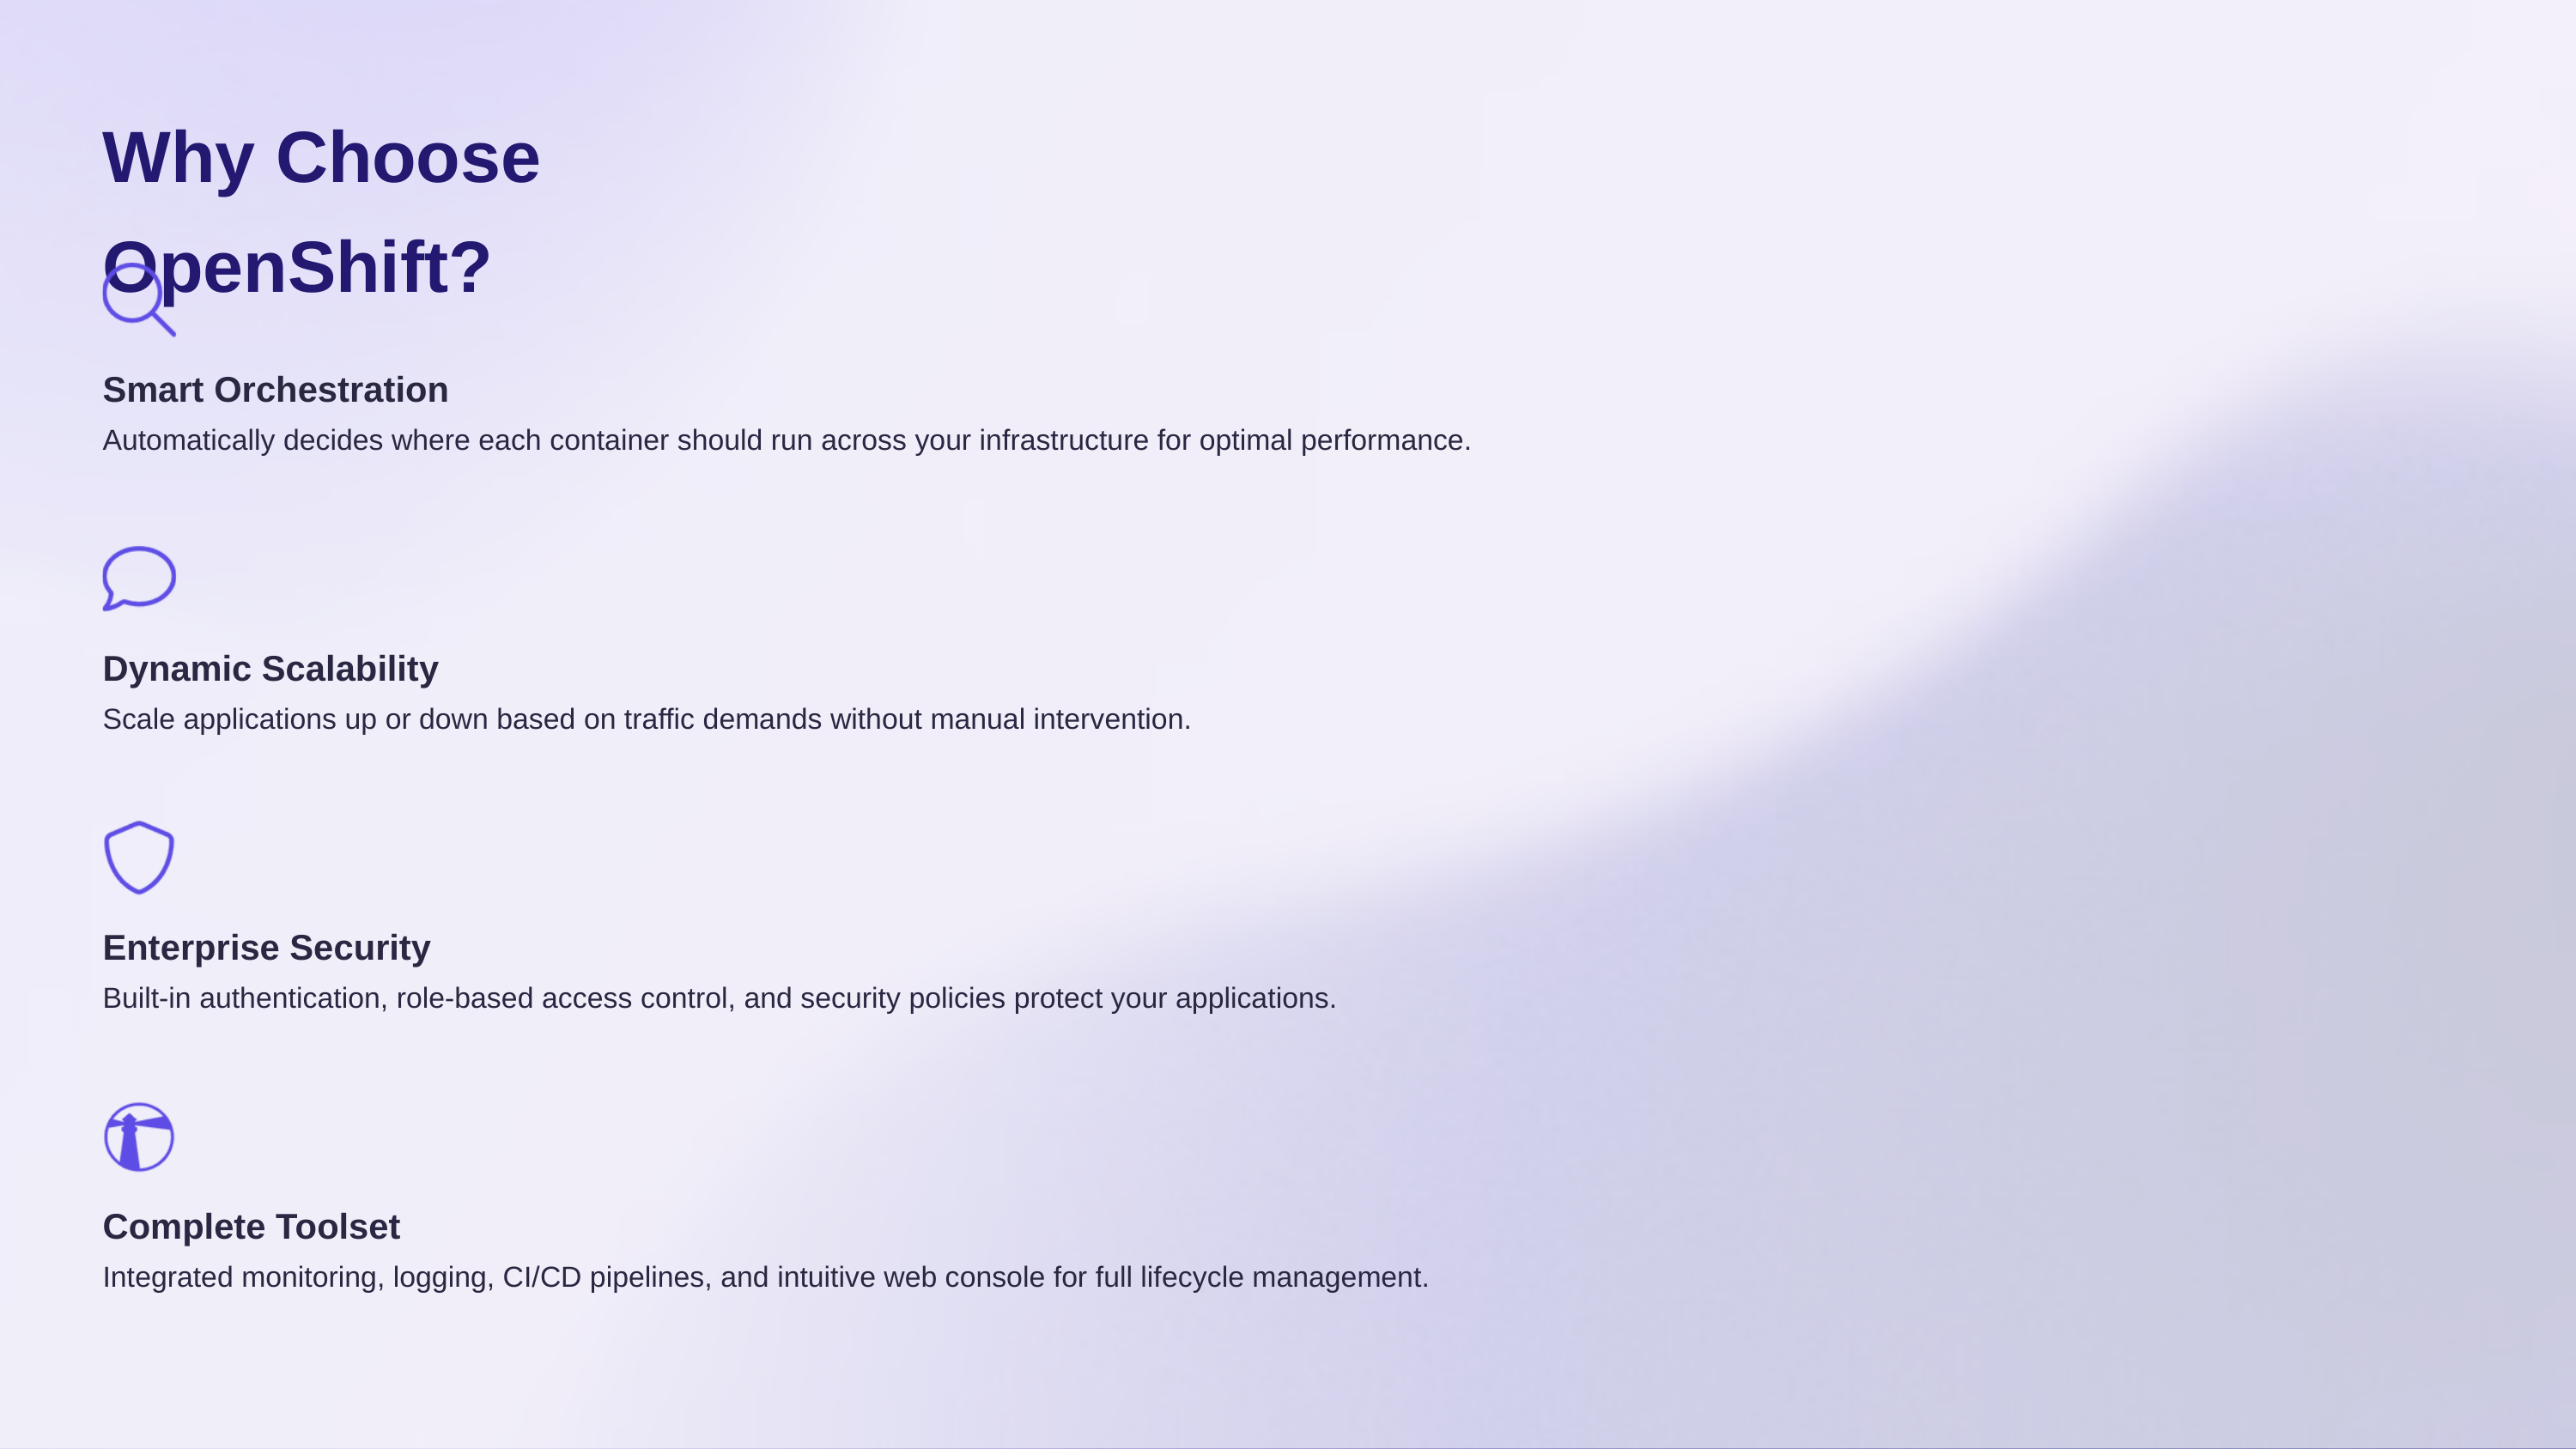

Why Choose OpenShift?

Smart Orchestration
Automatically decides where each container should run across your infrastructure for optimal performance.

Dynamic Scalability
Scale applications up or down based on traffic demands without manual intervention.

Enterprise Security
Built-in authentication, role-based access control, and security policies protect your applications.

Complete Toolset
Integrated monitoring, logging, CI/CD pipelines, and intuitive web console for full lifecycle management.